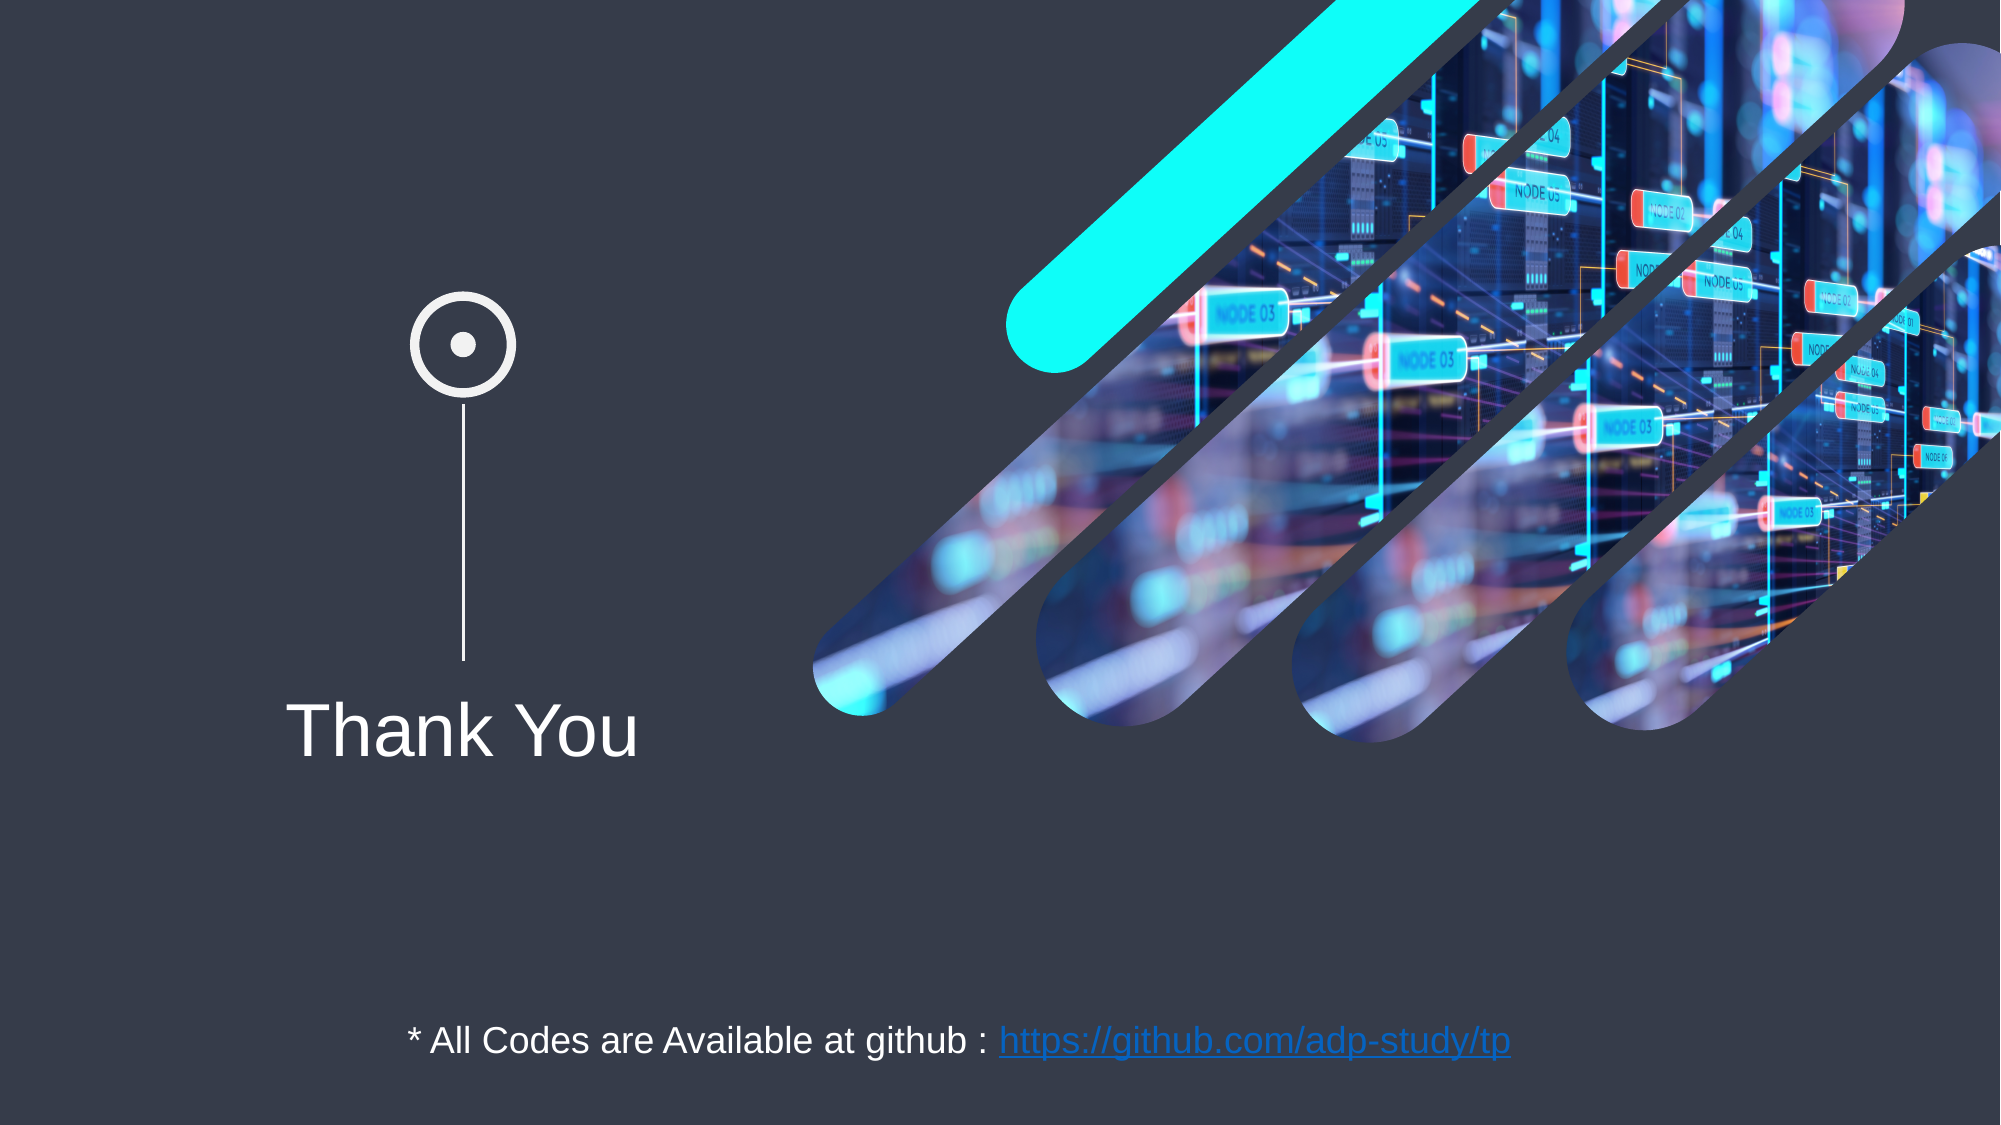

Thank You
* All Codes are Available at github : https://github.com/adp-study/tp